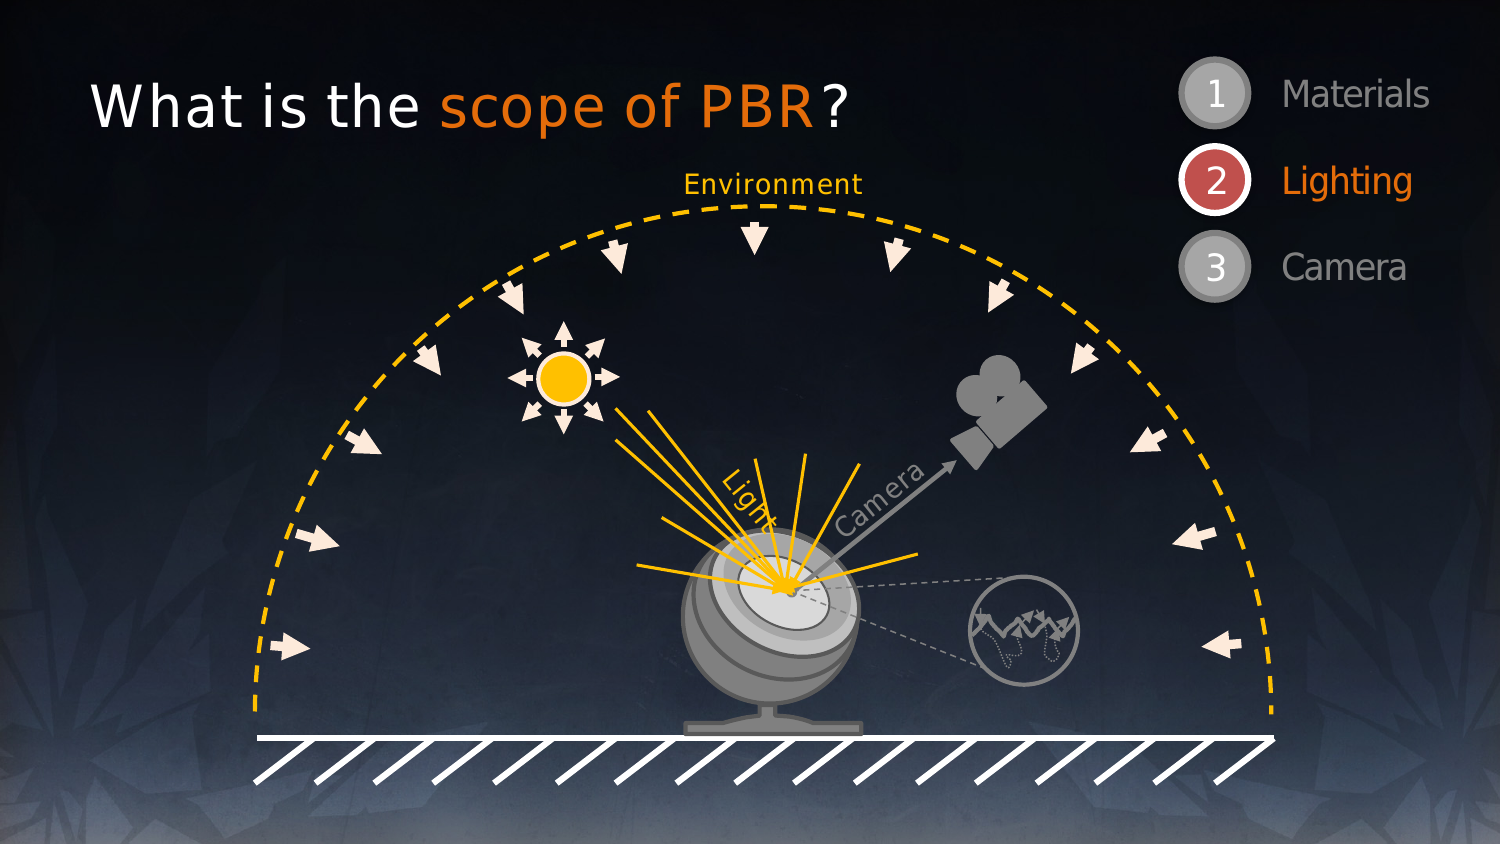

# What is the scope of PBR?
1
Materials
2
Lighting
Environment

3
Camera

Camera
Light